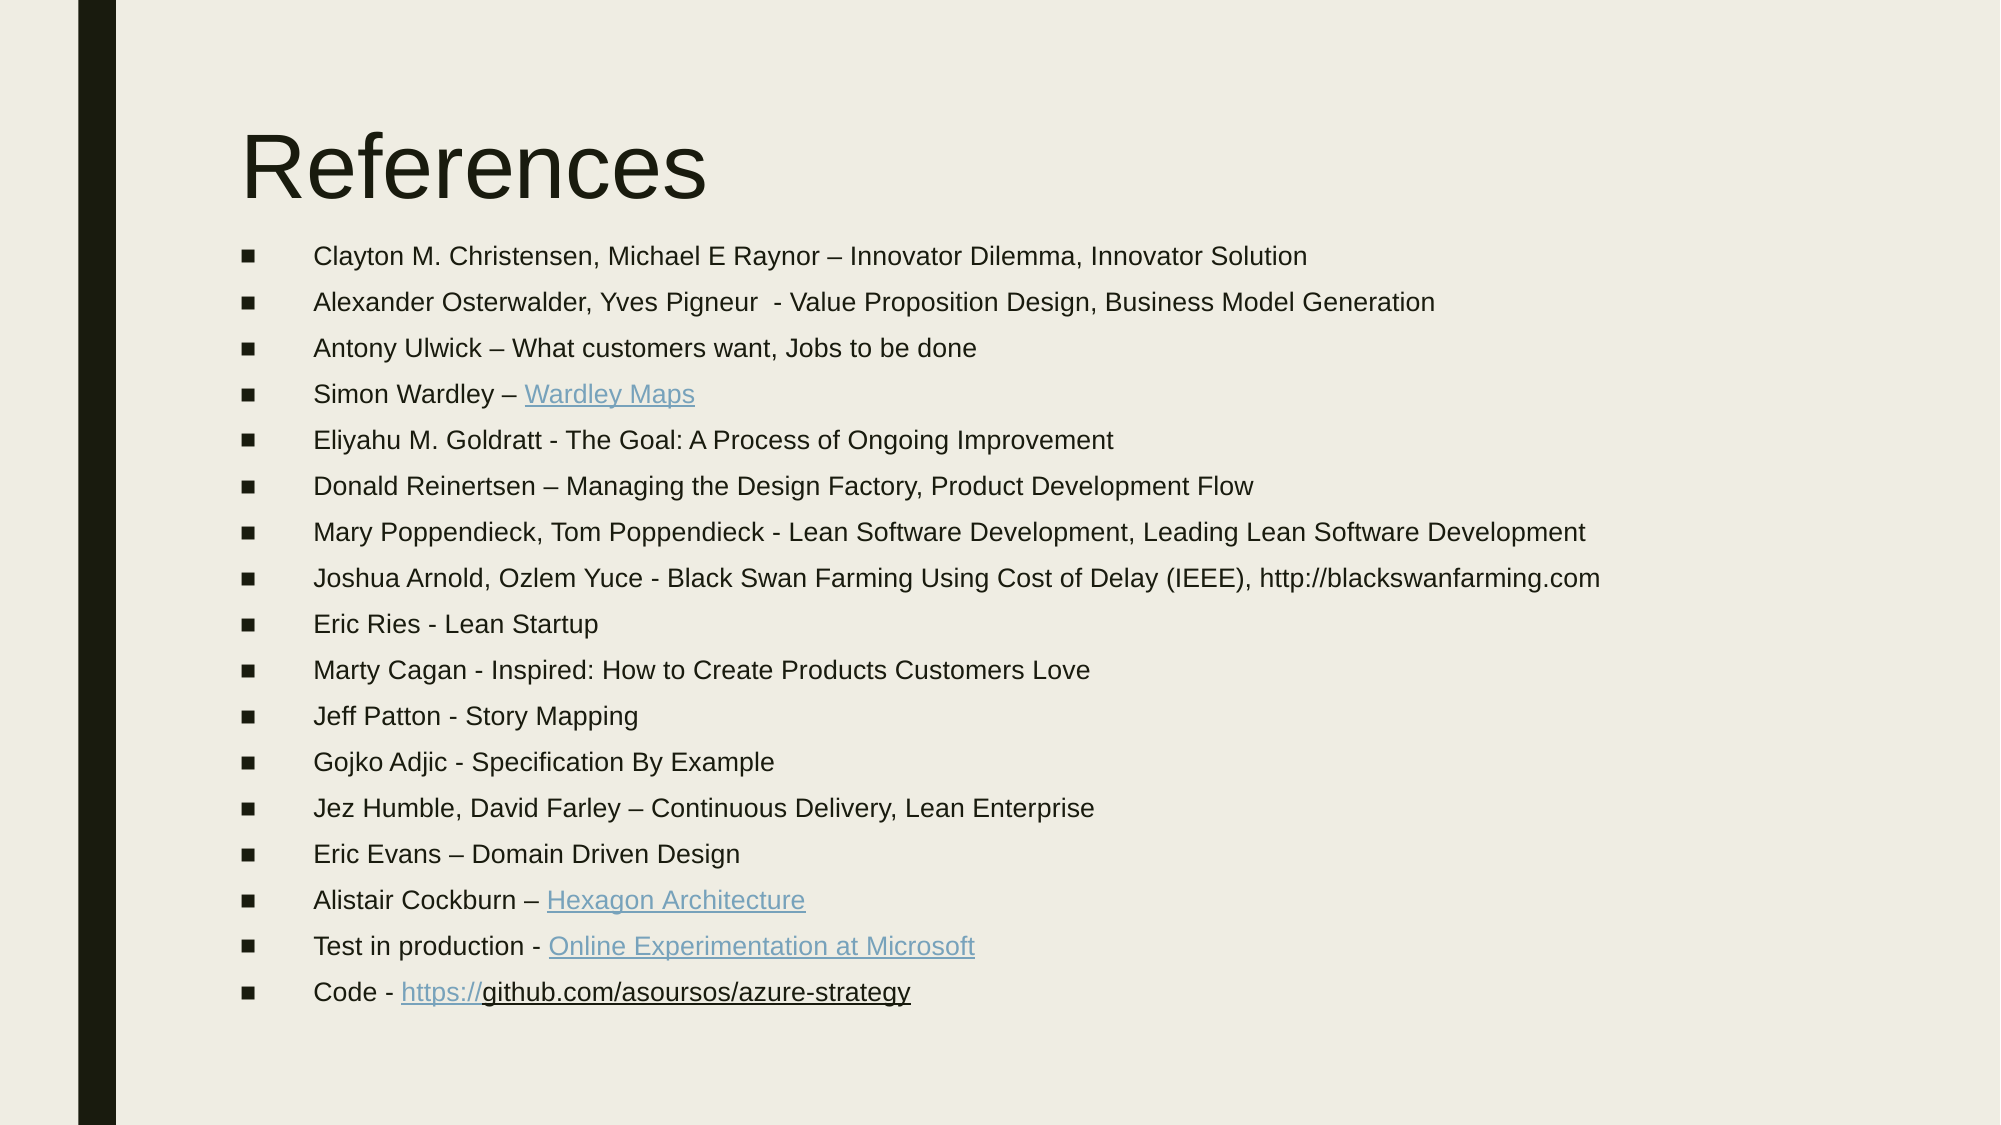

# References
Clayton M. Christensen, Michael E Raynor – Innovator Dilemma, Innovator Solution
Alexander Osterwalder, Yves Pigneur  - Value Proposition Design, Business Model Generation
Antony Ulwick – What customers want, Jobs to be done
Simon Wardley – Wardley Maps
Eliyahu M. Goldratt - The Goal: A Process of Ongoing Improvement
Donald Reinertsen – Managing the Design Factory, Product Development Flow
Mary Poppendieck, Tom Poppendieck - Lean Software Development, Leading Lean Software Development
Joshua Arnold, Ozlem Yuce - Black Swan Farming Using Cost of Delay (IEEE), http://blackswanfarming.com
Eric Ries - Lean Startup
Marty Cagan - Inspired: How to Create Products Customers Love
Jeff Patton - Story Mapping
Gojko Adjic - Specification By Example
Jez Humble, David Farley – Continuous Delivery, Lean Enterprise
Eric Evans – Domain Driven Design
Alistair Cockburn – Hexagon Architecture
Test in production - Online Experimentation at Microsoft
Code - https://github.com/asoursos/azure-strategy